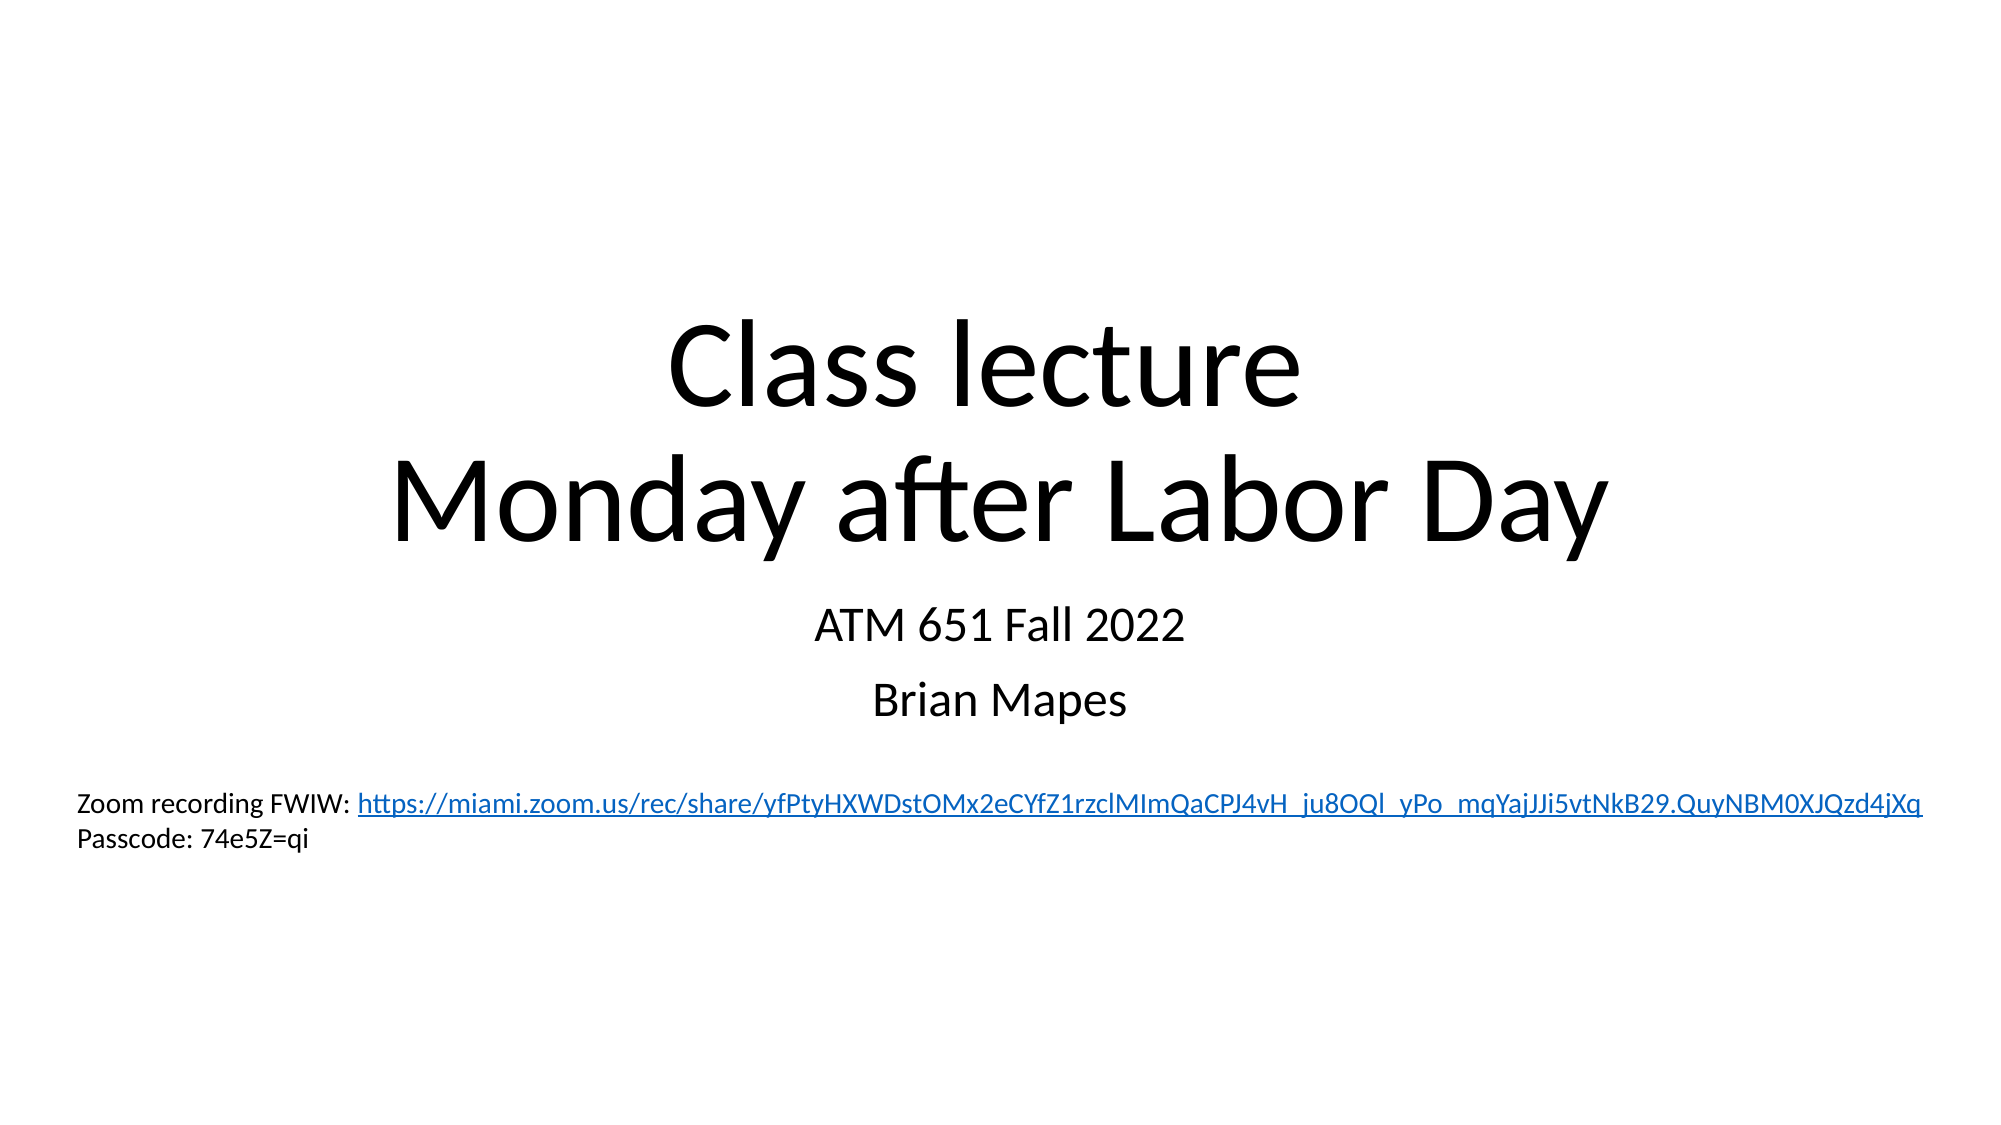

# Class lecture Monday after Labor Day
ATM 651 Fall 2022
Brian Mapes
Zoom recording FWIW: https://miami.zoom.us/rec/share/yfPtyHXWDstOMx2eCYfZ1rzclMImQaCPJ4vH_ju8OQl_yPo_mqYajJJi5vtNkB29.QuyNBM0XJQzd4jXq
Passcode: 74e5Z=qi